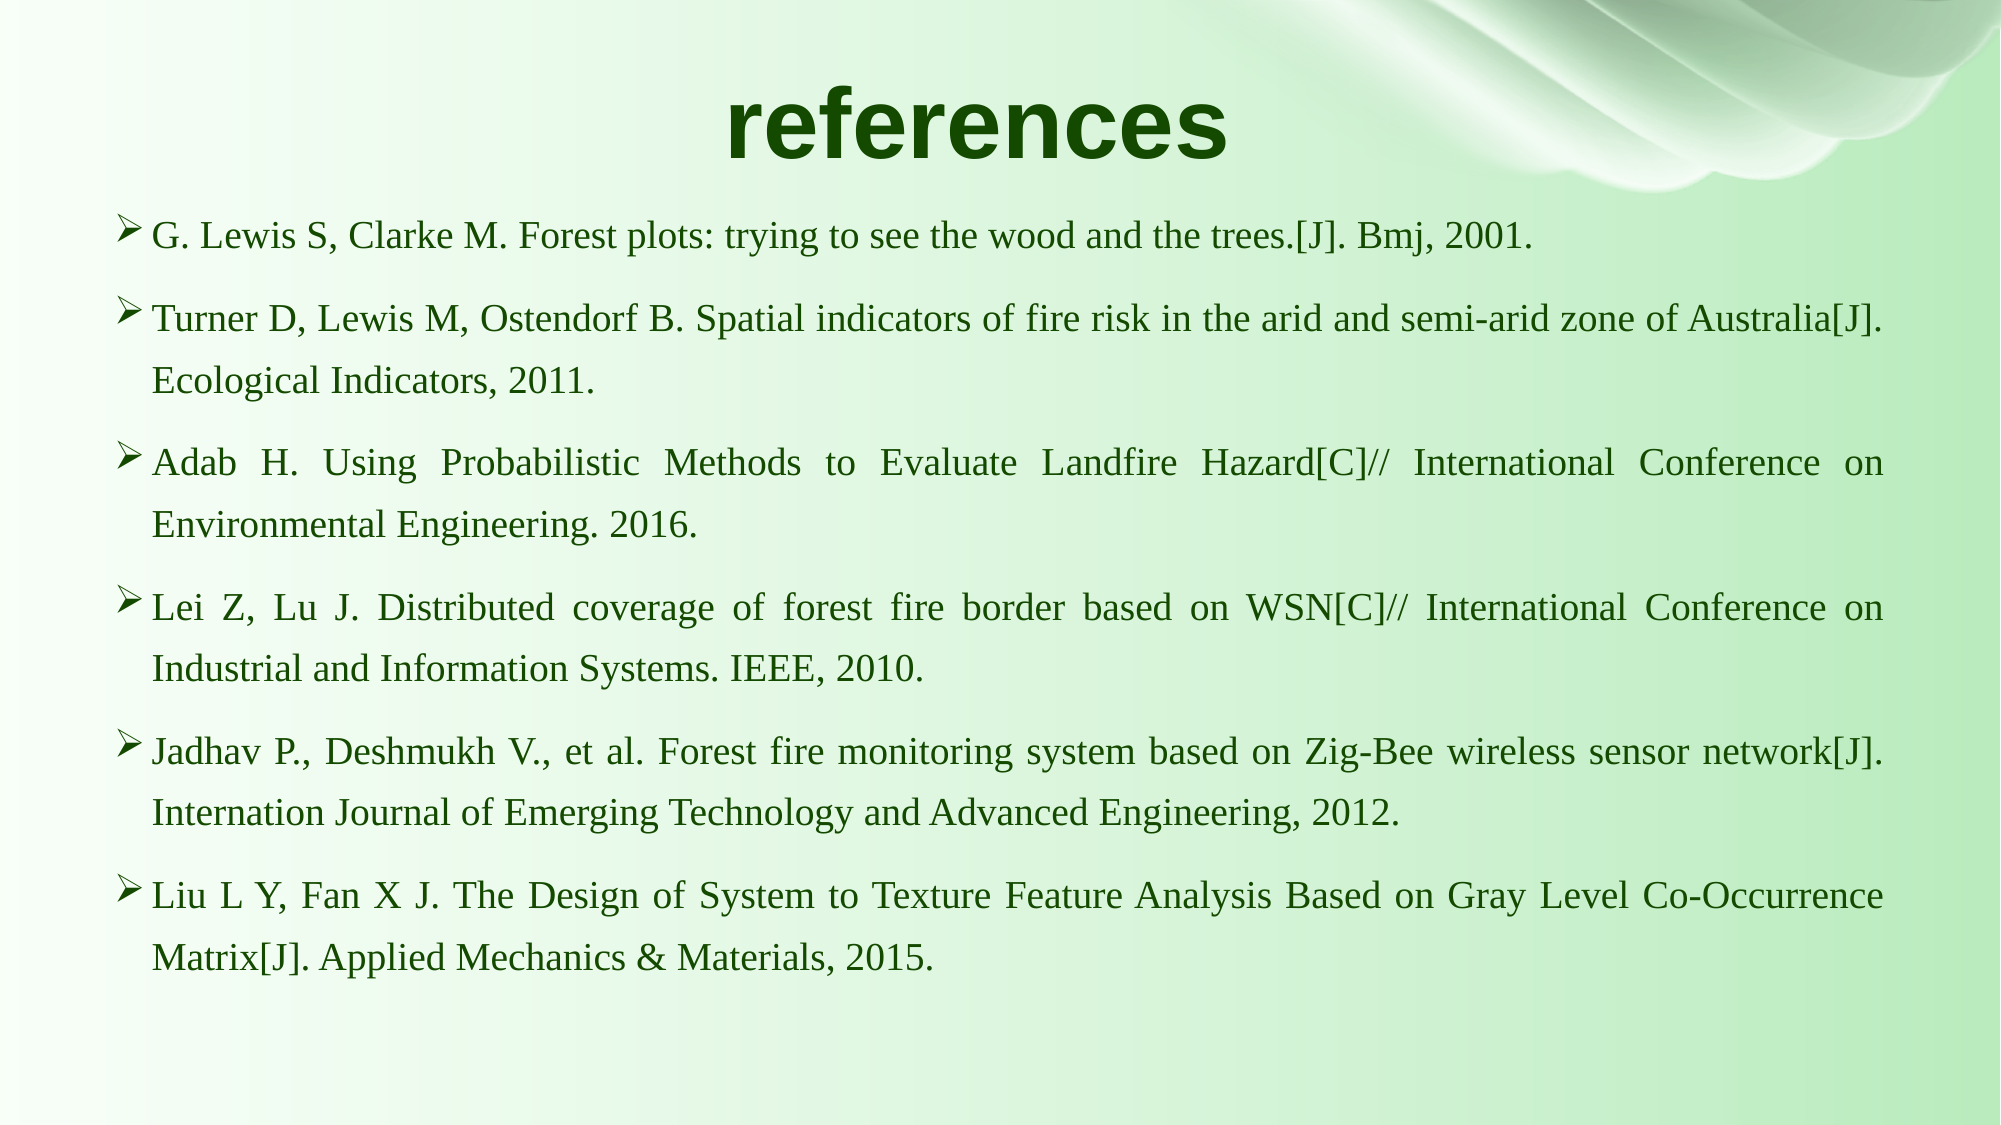

# references
G. Lewis S, Clarke M. Forest plots: trying to see the wood and the trees.[J]. Bmj, 2001.
Turner D, Lewis M, Ostendorf B. Spatial indicators of fire risk in the arid and semi-arid zone of Australia[J]. Ecological Indicators, 2011.
Adab H. Using Probabilistic Methods to Evaluate Landfire Hazard[C]// International Conference on Environmental Engineering. 2016.
Lei Z, Lu J. Distributed coverage of forest fire border based on WSN[C]// International Conference on Industrial and Information Systems. IEEE, 2010.
Jadhav P., Deshmukh V., et al. Forest fire monitoring system based on Zig-Bee wireless sensor network[J]. Internation Journal of Emerging Technology and Advanced Engineering, 2012.
Liu L Y, Fan X J. The Design of System to Texture Feature Analysis Based on Gray Level Co-Occurrence Matrix[J]. Applied Mechanics & Materials, 2015.